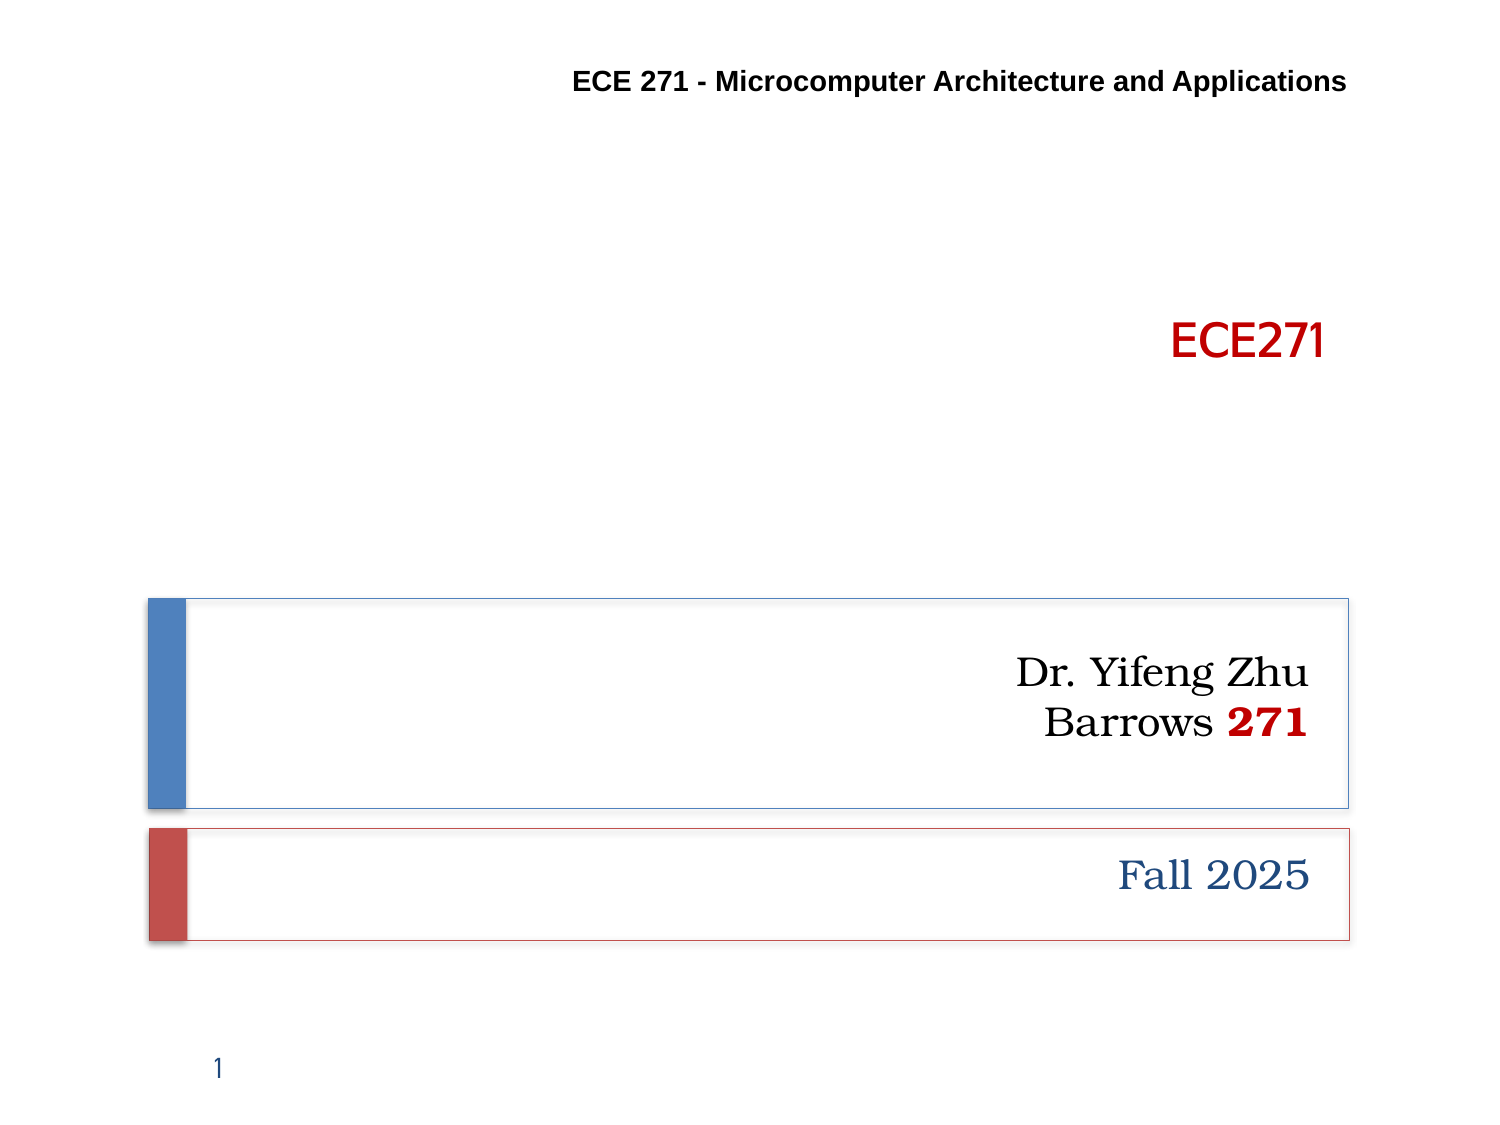

ECE 271 - Microcomputer Architecture and Applications
ECE271
# Dr. Yifeng Zhu Barrows 271
Fall 2025
1